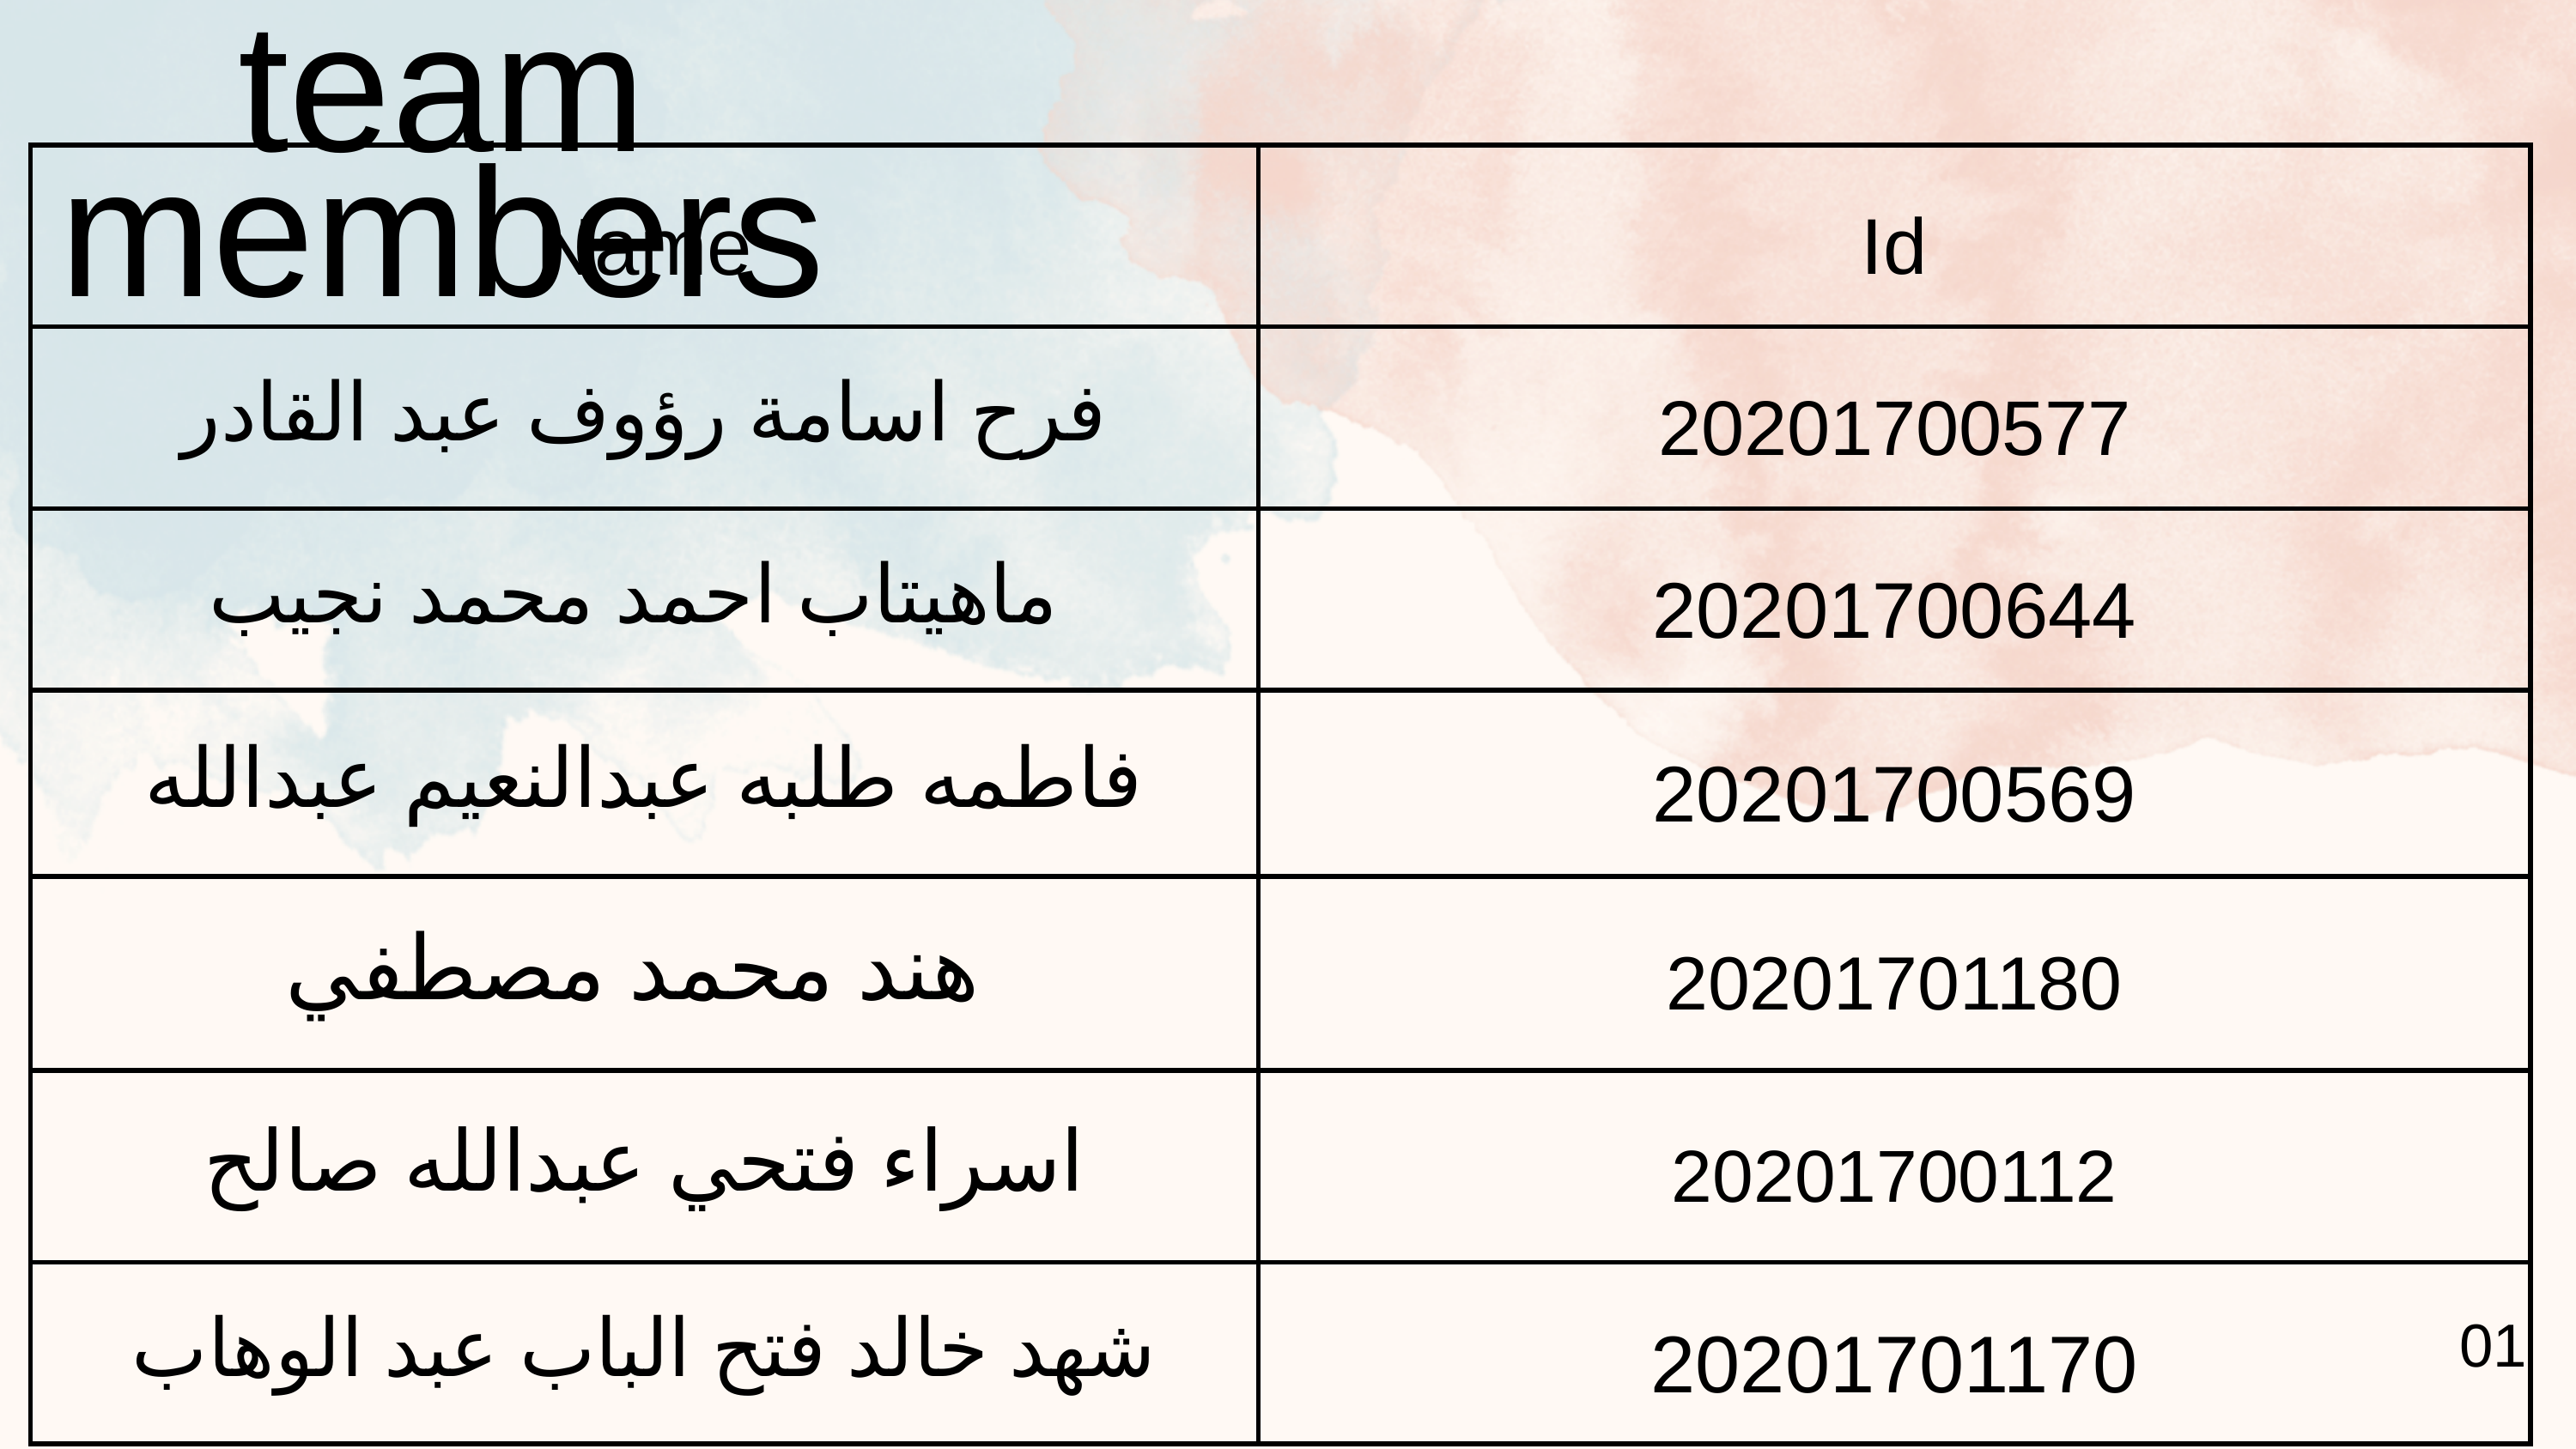

team members
| Name | Id |
| --- | --- |
| فرح اسامة رؤوف عبد القادر | 20201700577 |
| ماهيتاب احمد محمد نجيب | 20201700644 |
| فاطمه طلبه عبدالنعيم عبدالله | 20201700569 |
| هند محمد مصطفي | 20201701180 |
| اسراء فتحي عبدالله صالح | 20201700112 |
| شهد خالد فتح الباب عبد الوهاب | 20201701170 |
01